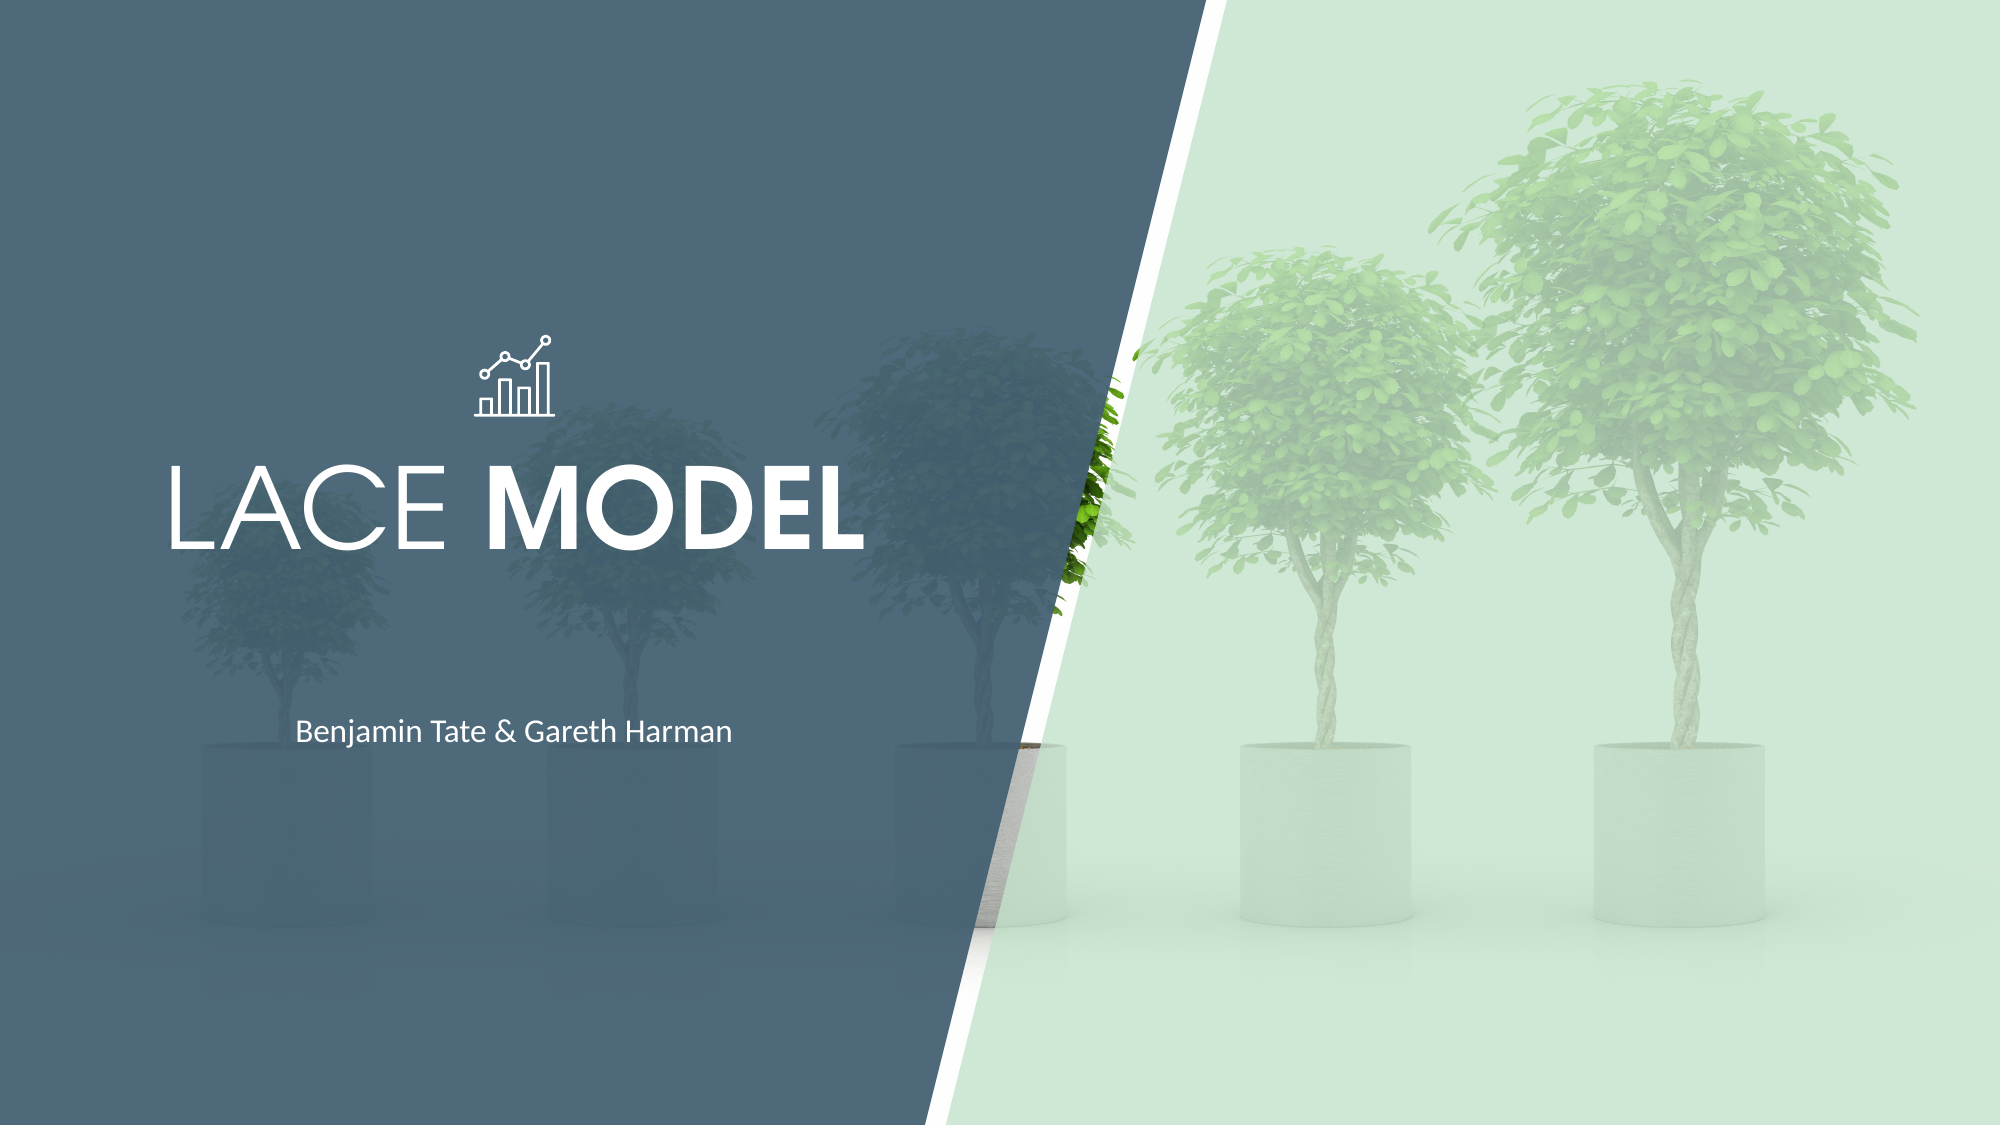

LACE MODEL
Benjamin Tate & Gareth Harman